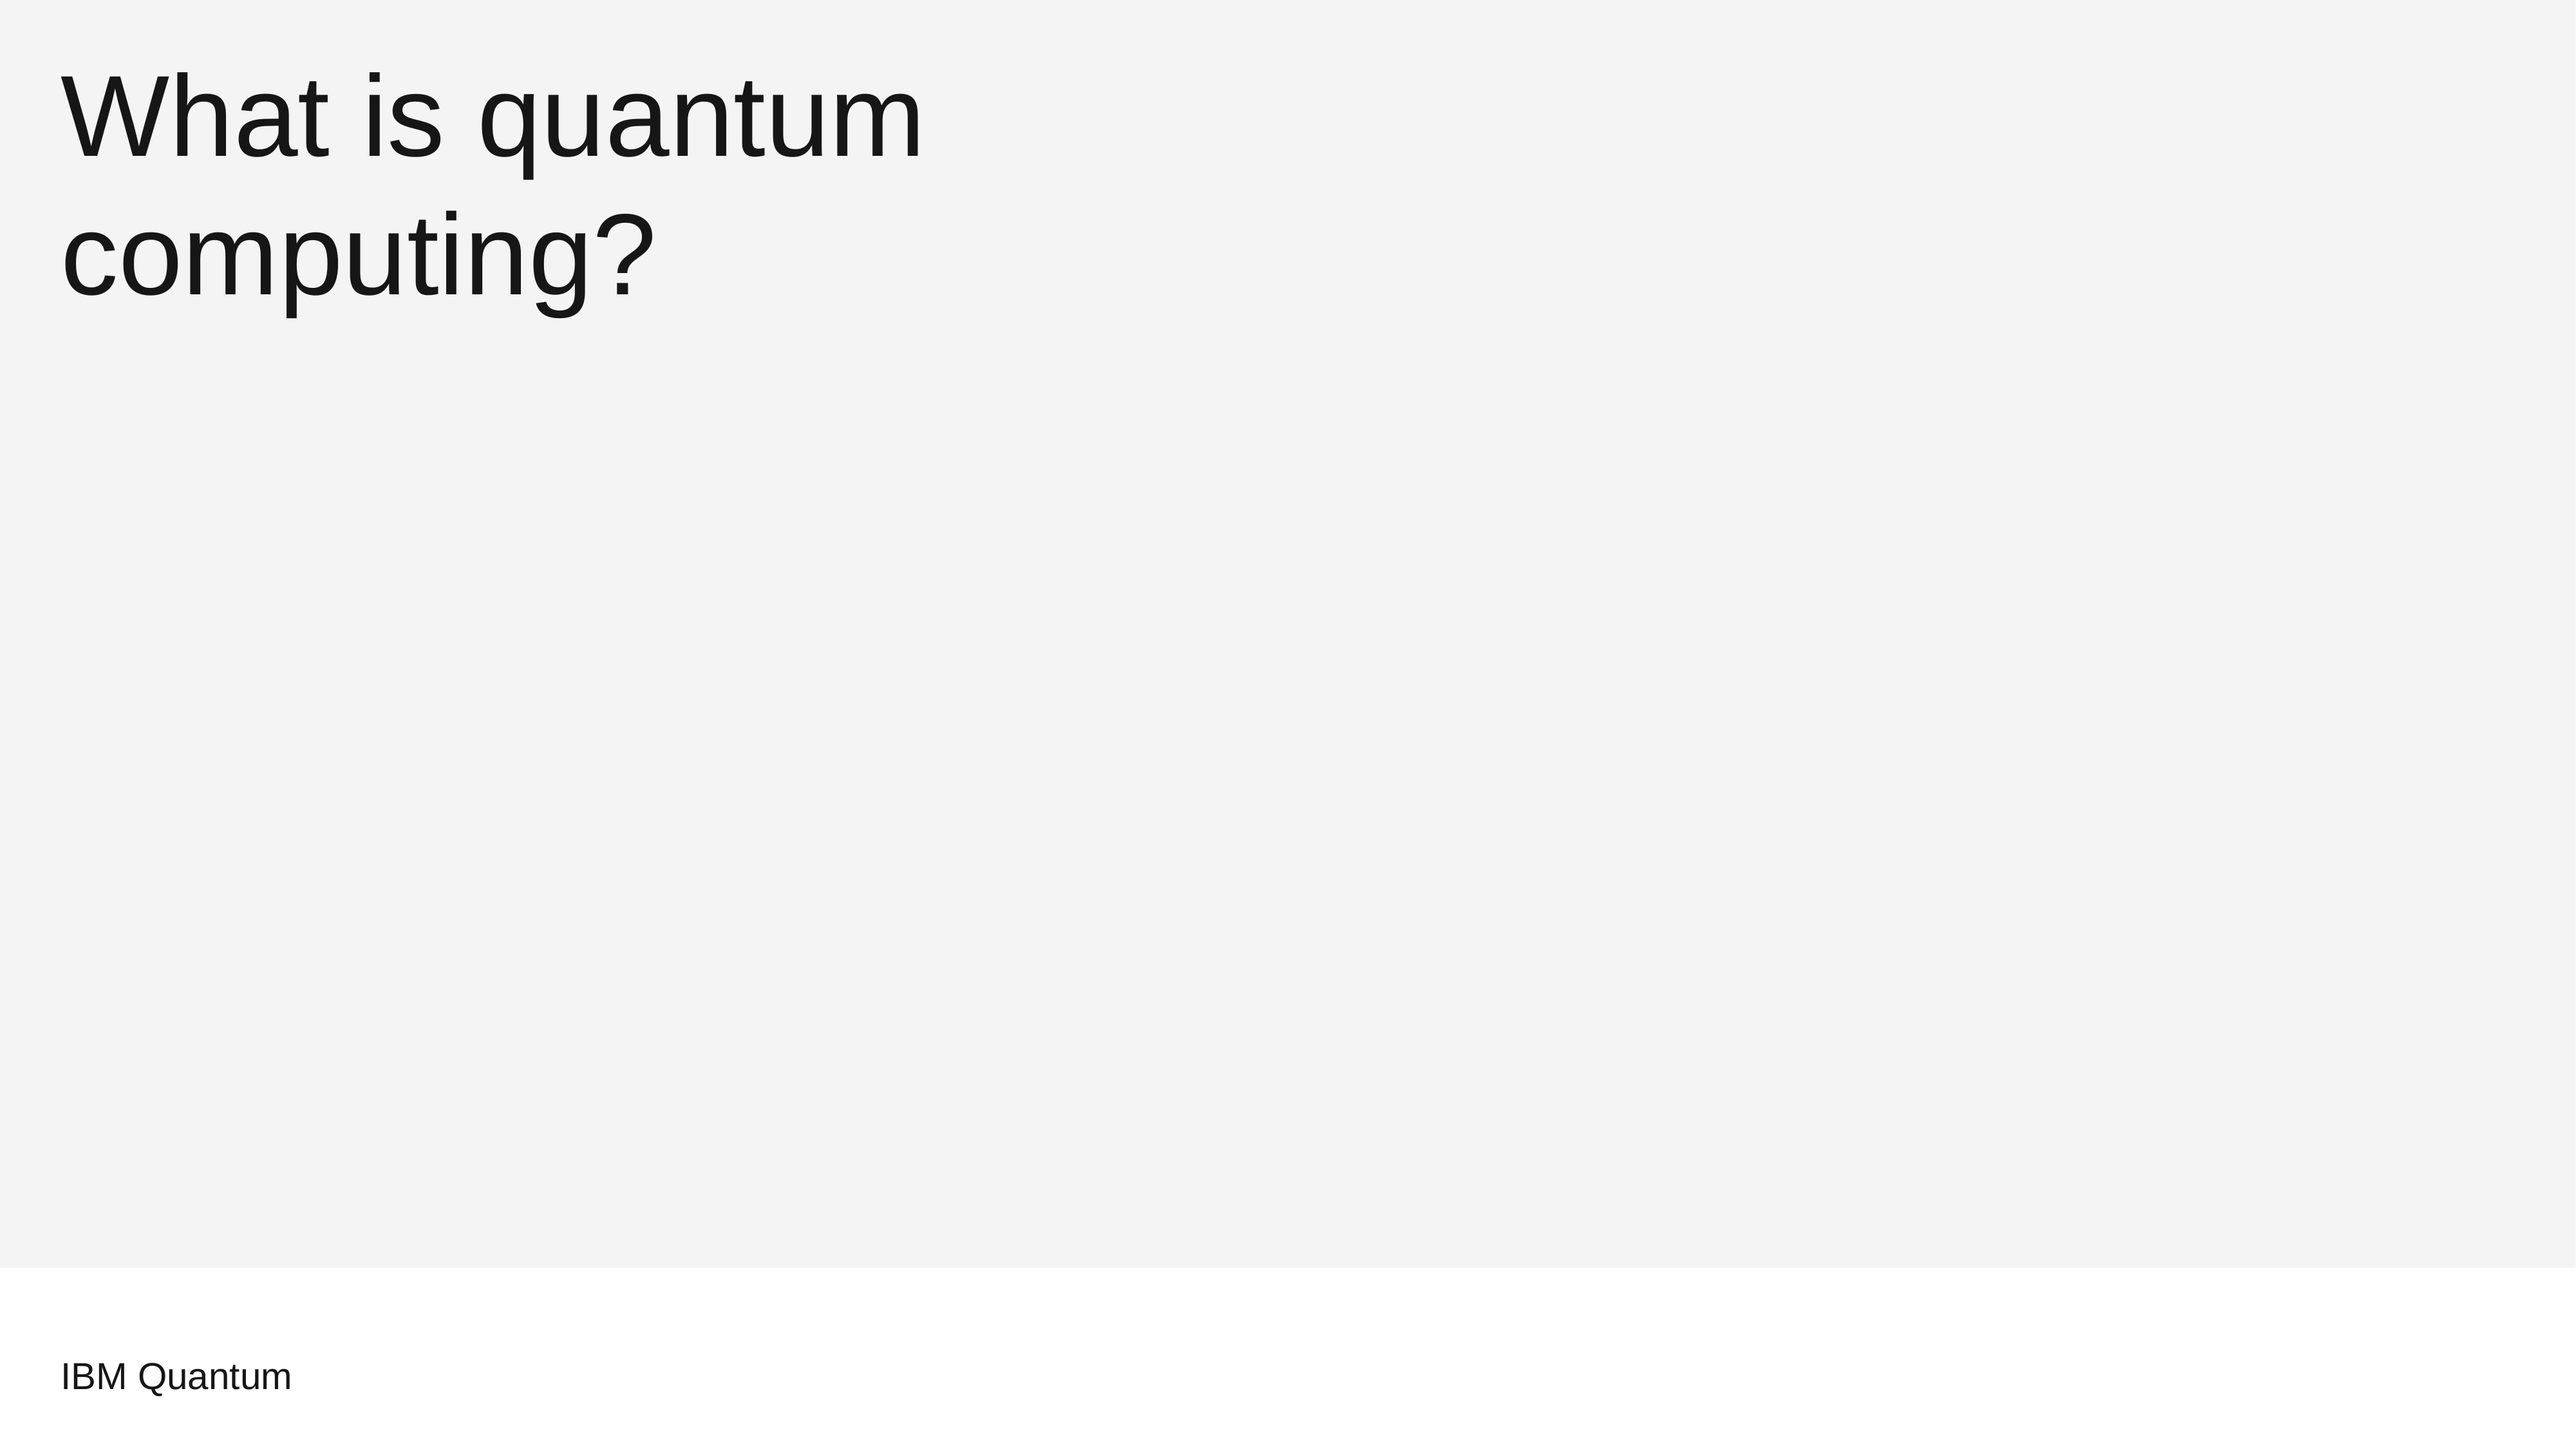

# What is quantum computing?
Slide ID: 2147482131
IBM Quantum